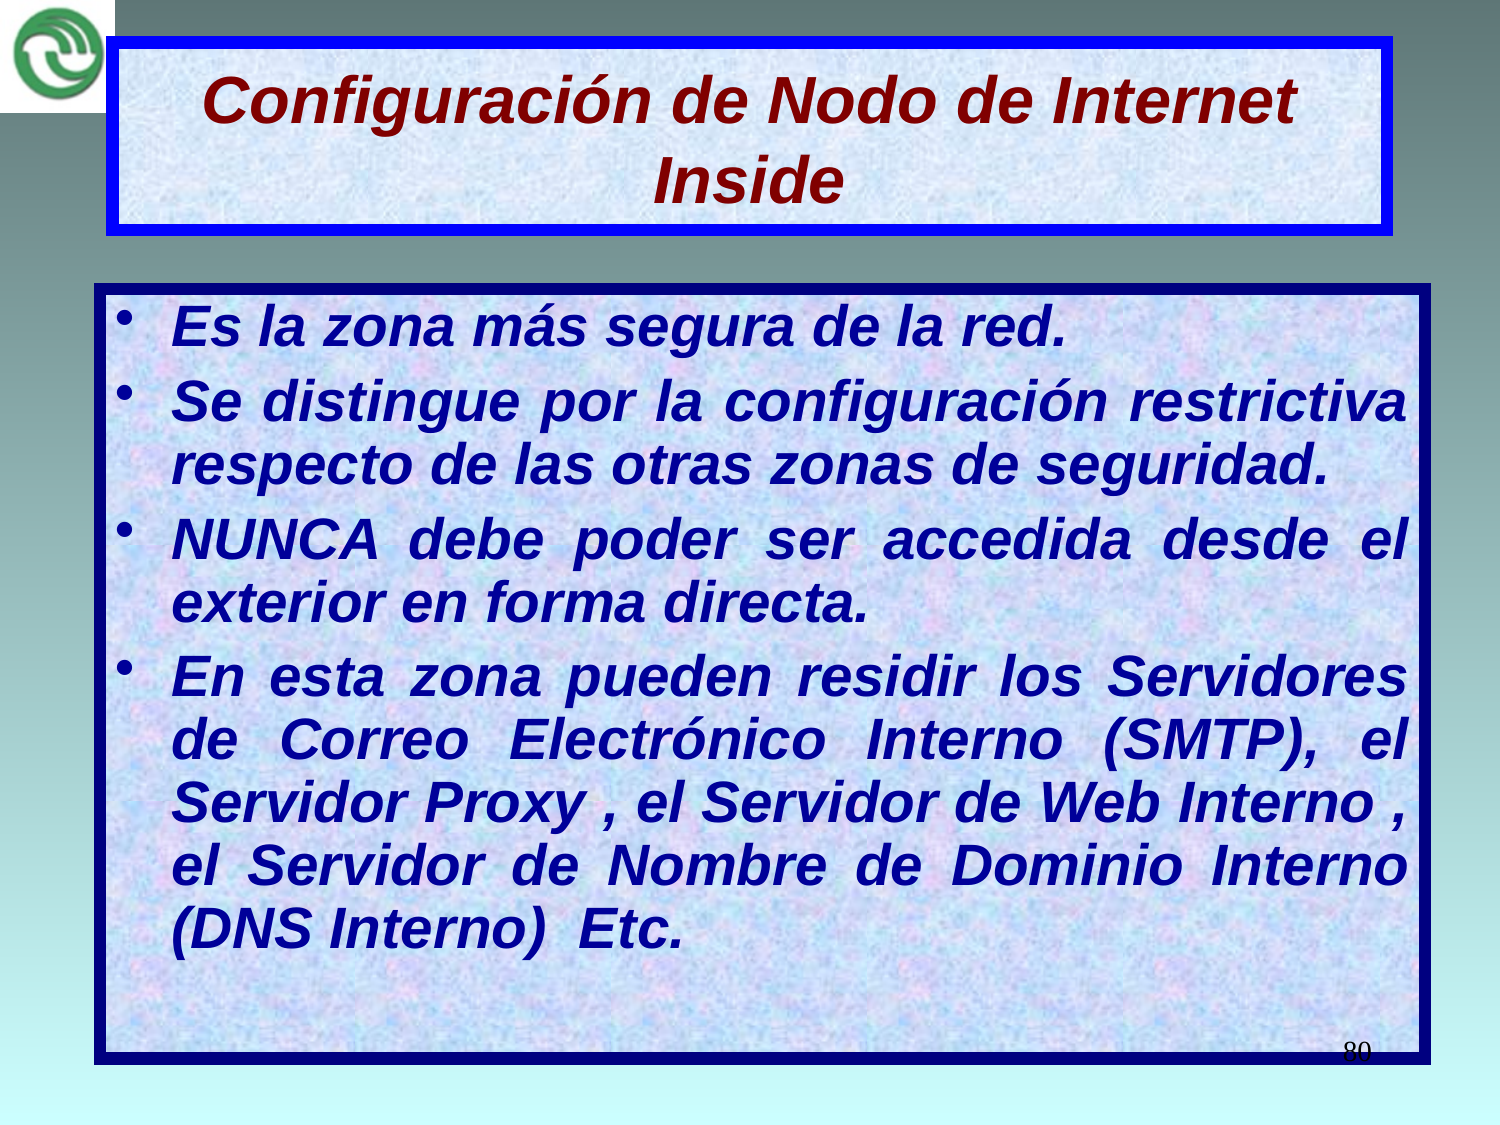

# Configuración de Nodo de Internet Inside
Es la zona más segura de la red.
Se distingue por la configuración restrictiva respecto de las otras zonas de seguridad.
NUNCA debe poder ser accedida desde el exterior en forma directa.
En esta zona pueden residir los Servidores de Correo Electrónico Interno (SMTP), el Servidor Proxy , el Servidor de Web Interno , el Servidor de Nombre de Dominio Interno (DNS Interno)  Etc.

80